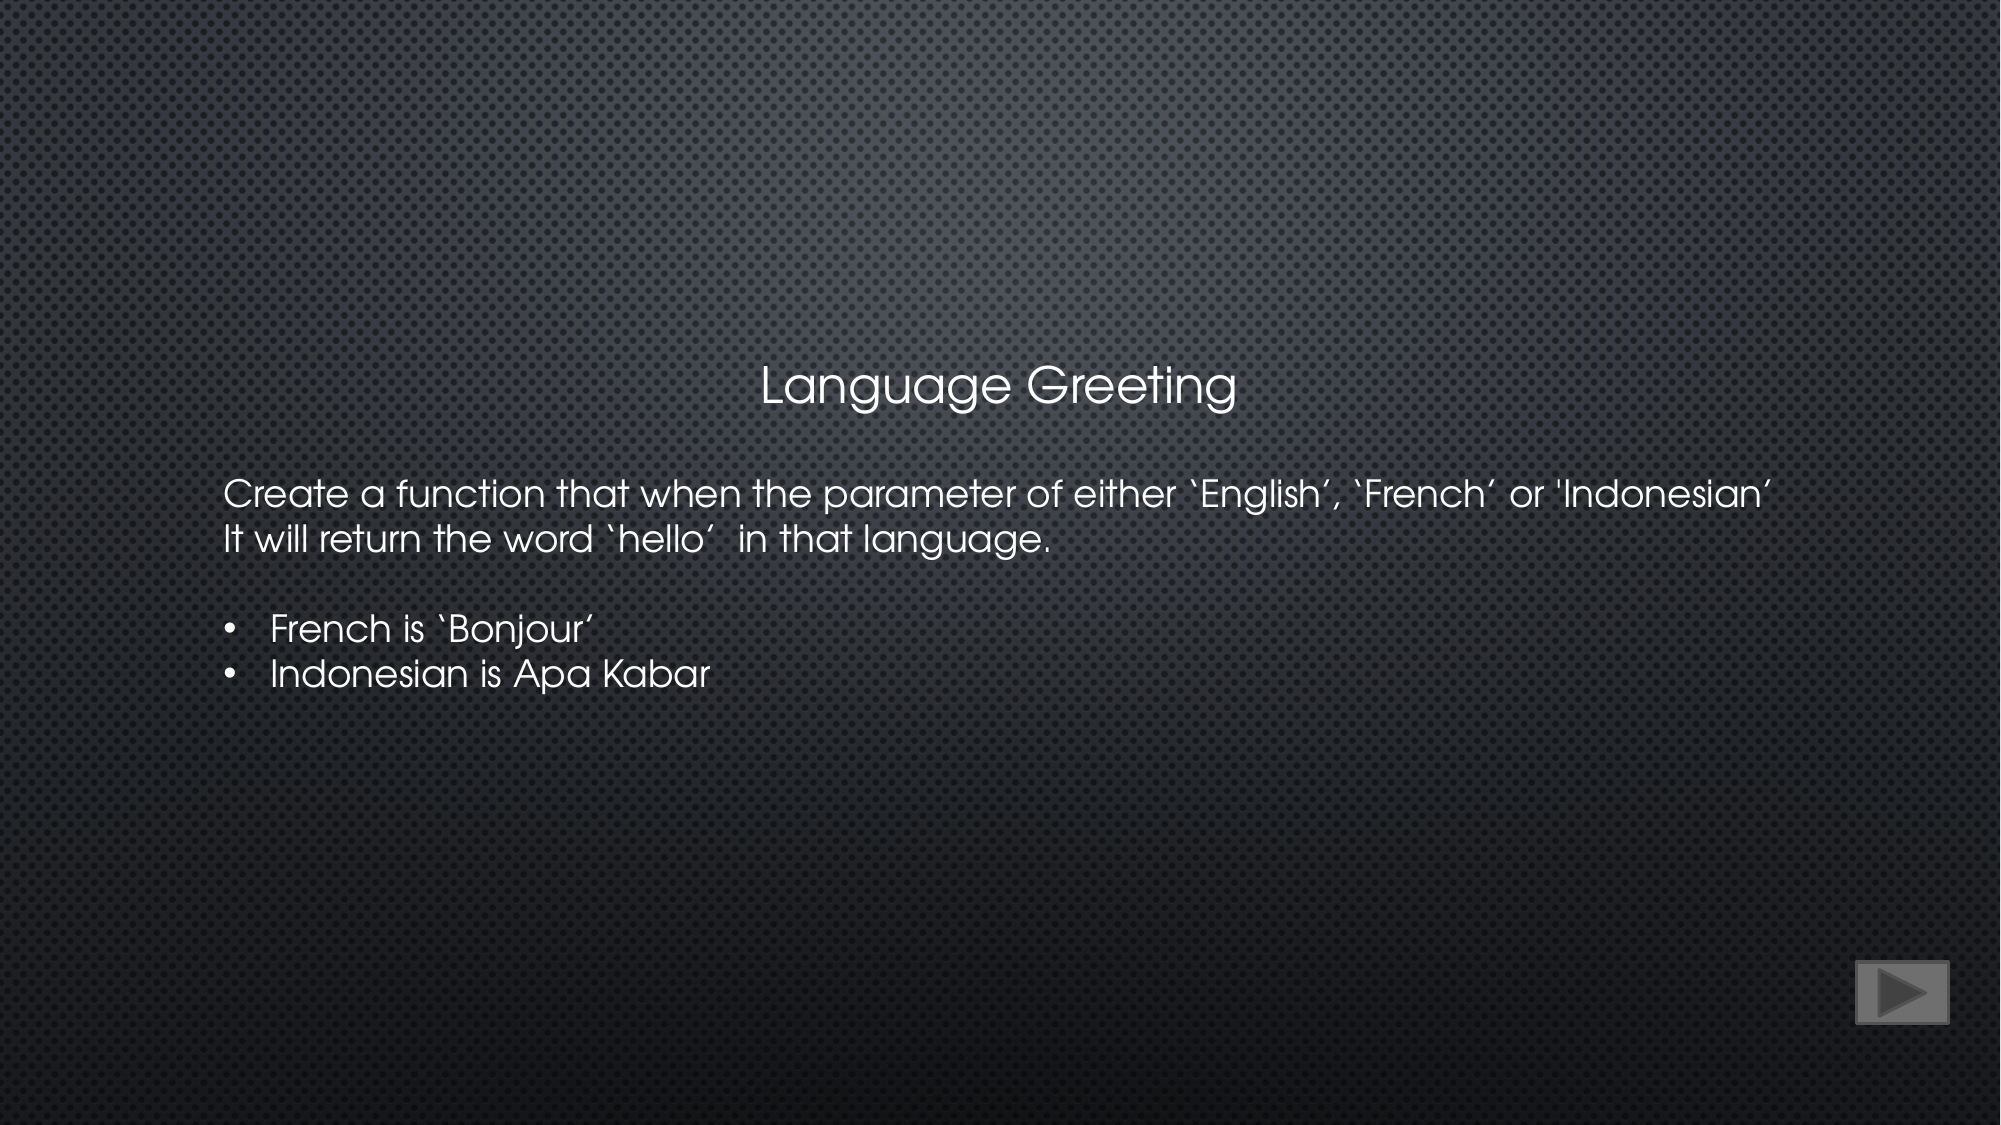

Language Greeting
Create a function that when the parameter of either ‘English’, ‘French’ or 'Indonesian’
It will return the word ‘hello’  in that language.

French is ‘Bonjour’
Indonesian is Apa Kabar